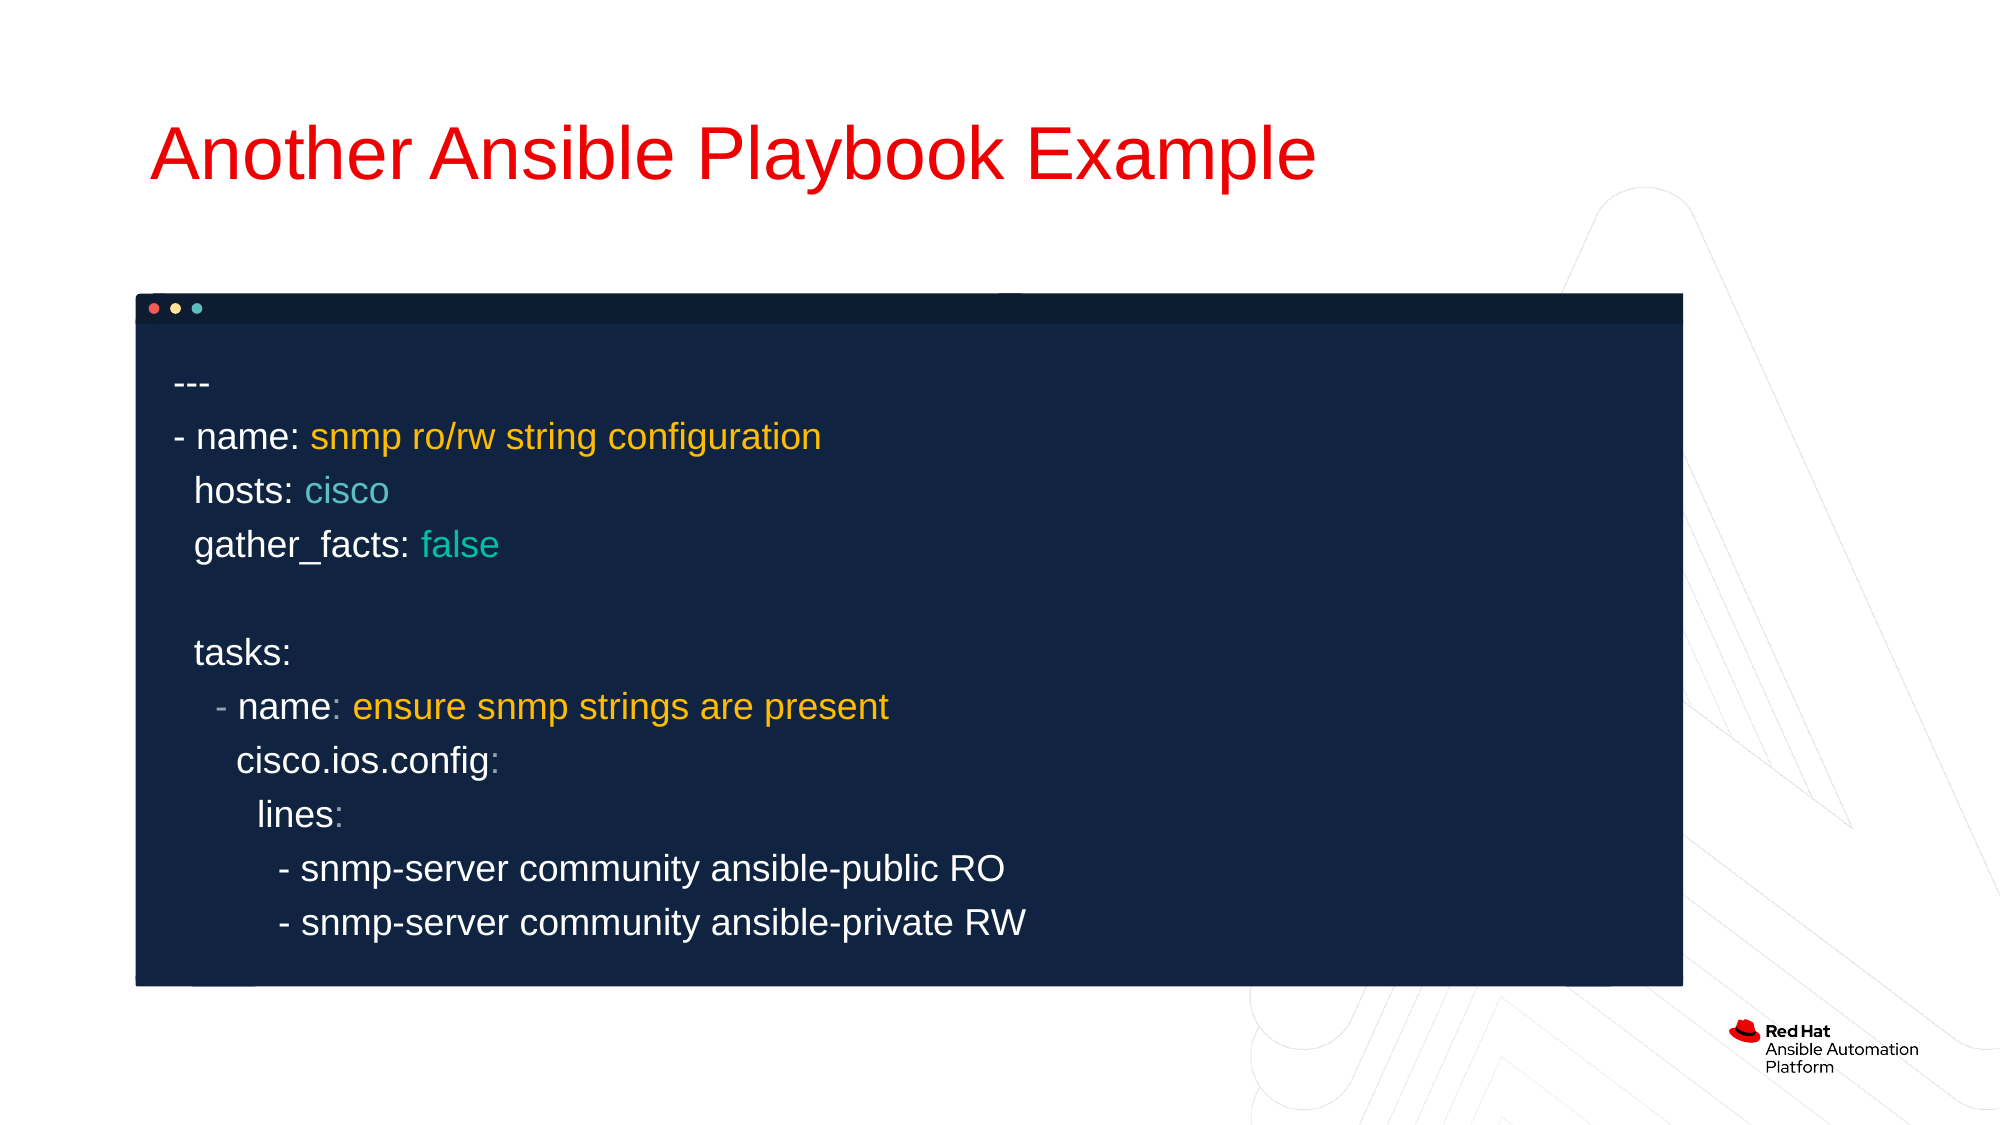

Another Ansible Playbook Example

---
- name: snmp ro/rw string configuration
  hosts: cisco
  gather_facts: false
  tasks:
    - name: ensure snmp strings are present
      cisco.ios.config:
        lines:
          - snmp-server community ansible-public RO
          - snmp-server community ansible-private RW